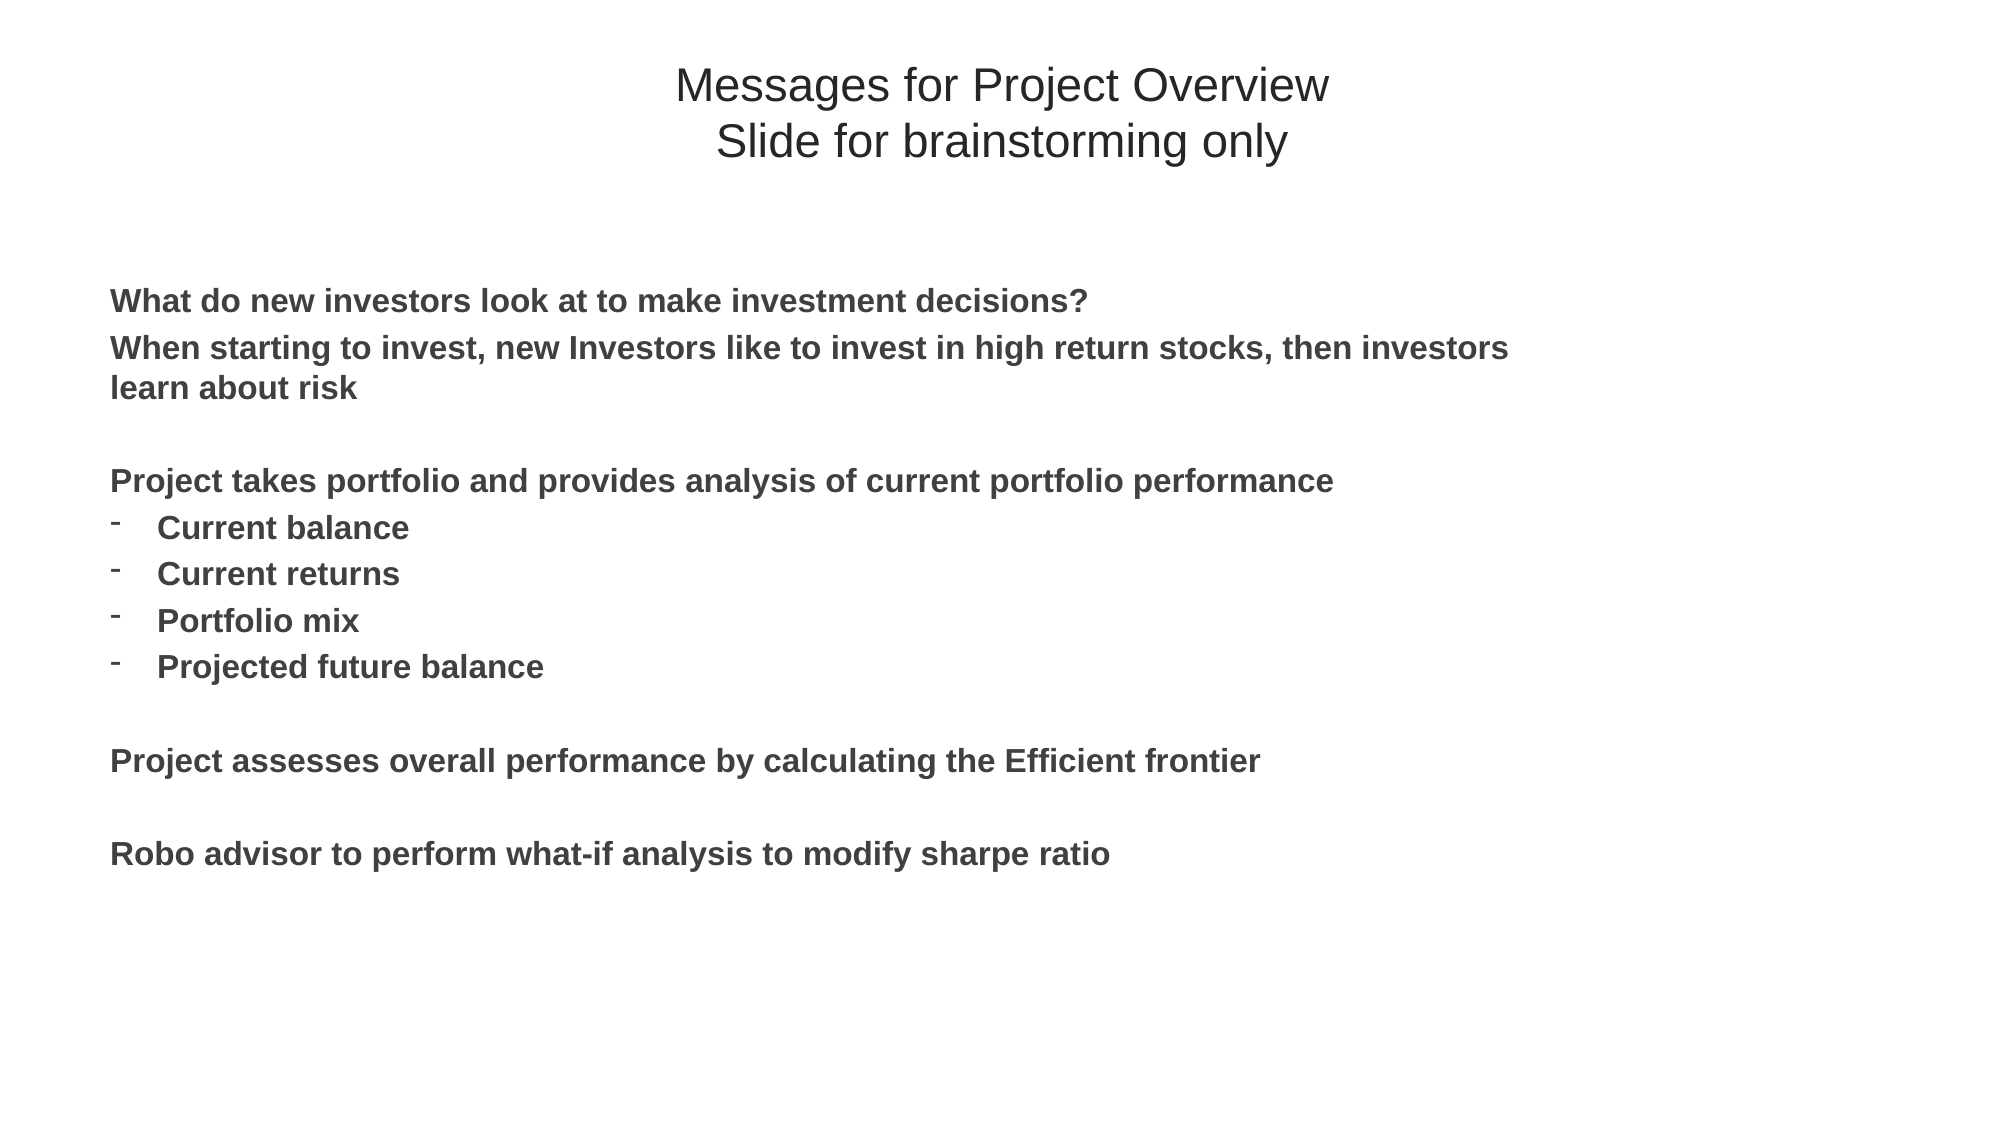

Messages for Project Overview
Slide for brainstorming only
What do new investors look at to make investment decisions?
When starting to invest, new Investors like to invest in high return stocks, then investors learn about risk

Project takes portfolio and provides analysis of current portfolio performance
Current balance
Current returns
Portfolio mix
Projected future balance

Project assesses overall performance by calculating the Efficient frontier

Robo advisor to perform what-if analysis to modify sharpe ratio